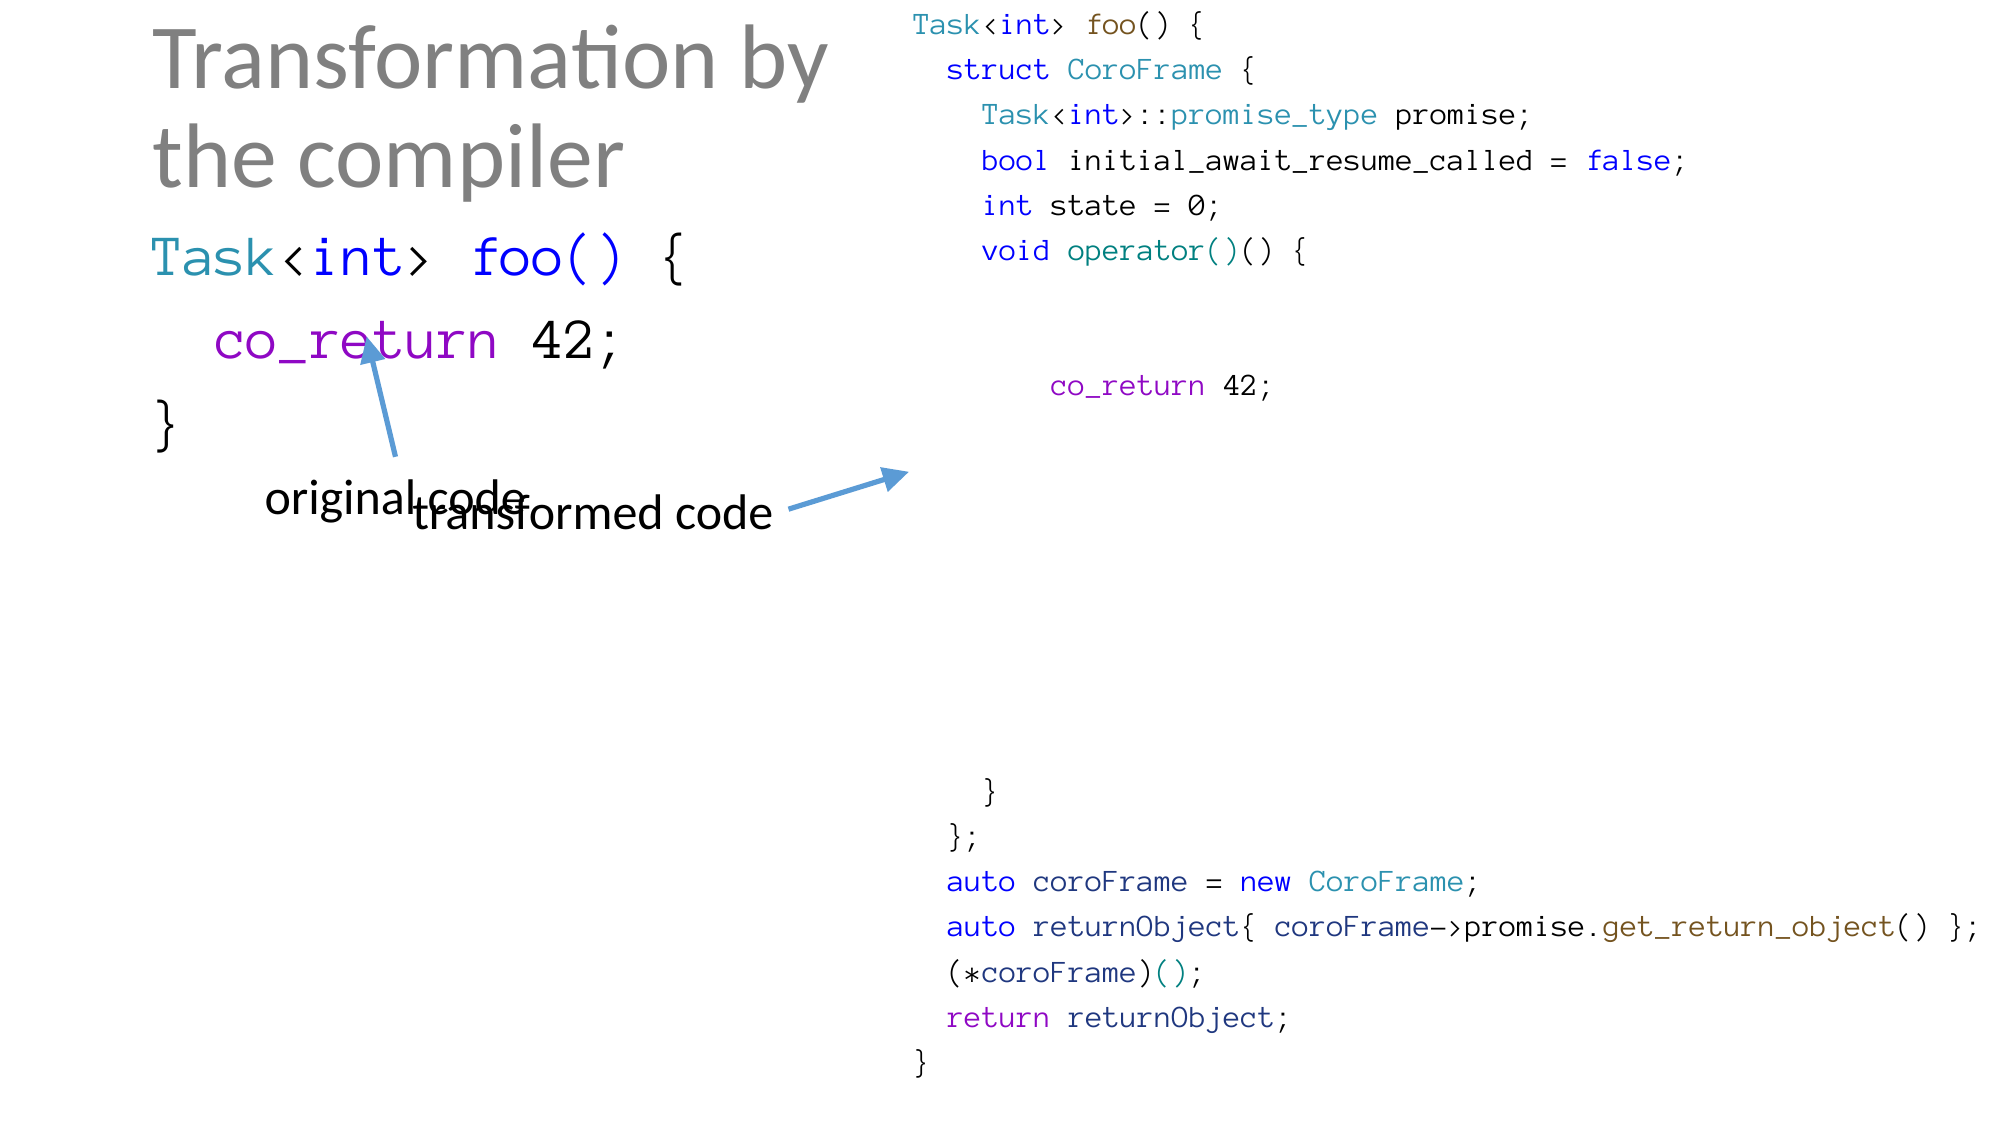

# Transformation by the compiler
Task<int> foo() {
  struct CoroFrame {
    Task<int>::promise_type promise;
    bool initial_await_resume_called = false;
    int state = 0;
    void operator()() {

        co_return 42;

    }
  };
  auto coroFrame = new CoroFrame;
  auto returnObject{ coroFrame->promise.get_return_object() };
  (*coroFrame)();
  return returnObject;
}
Task<int> foo() {
  co_return 42;
}

original code
transformed code